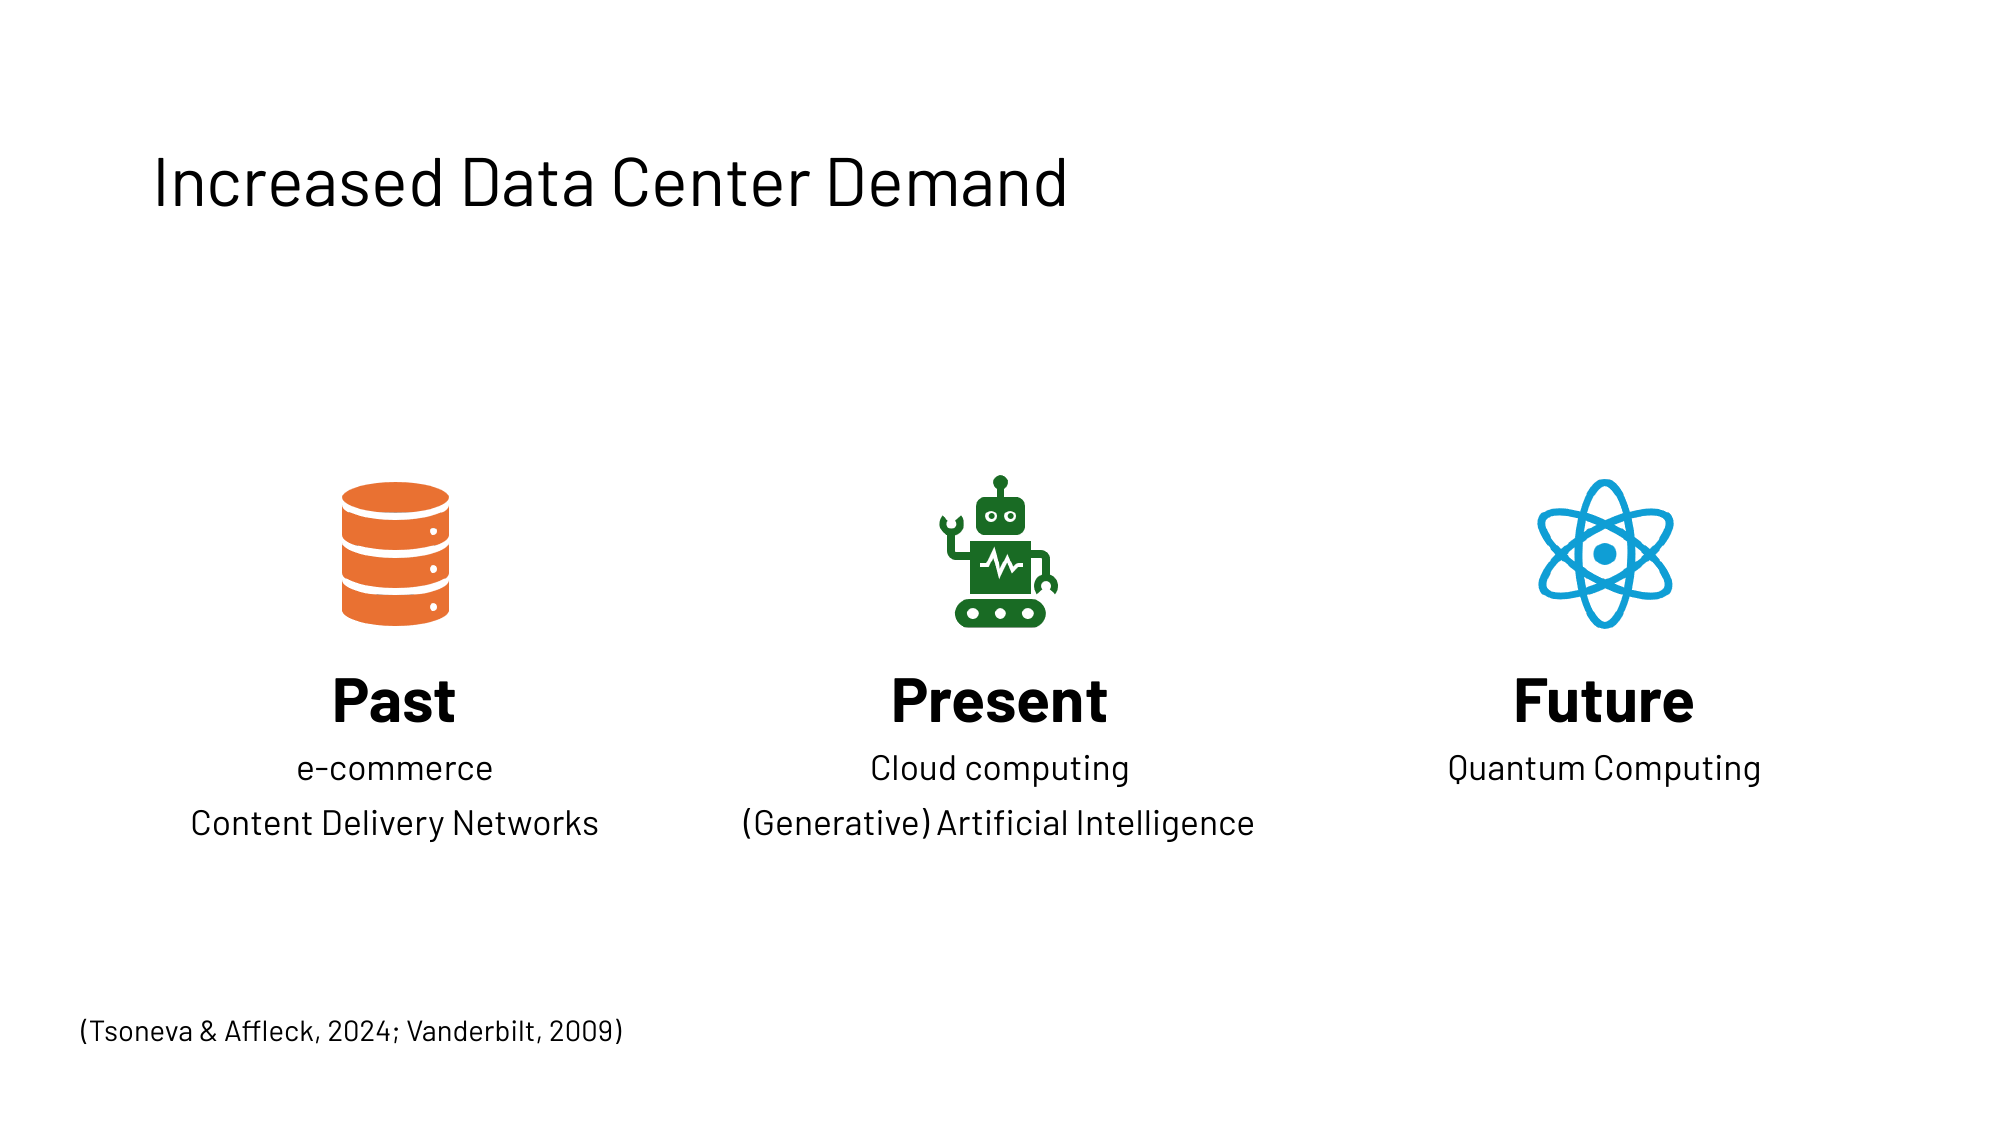

# Increased Data Center Demand
Past
e-commerce
Content Delivery Networks
Present
Cloud computing
(Generative) Artificial Intelligence
Future
Quantum Computing

(Tsoneva & Affleck, 2024; Vanderbilt, 2009)